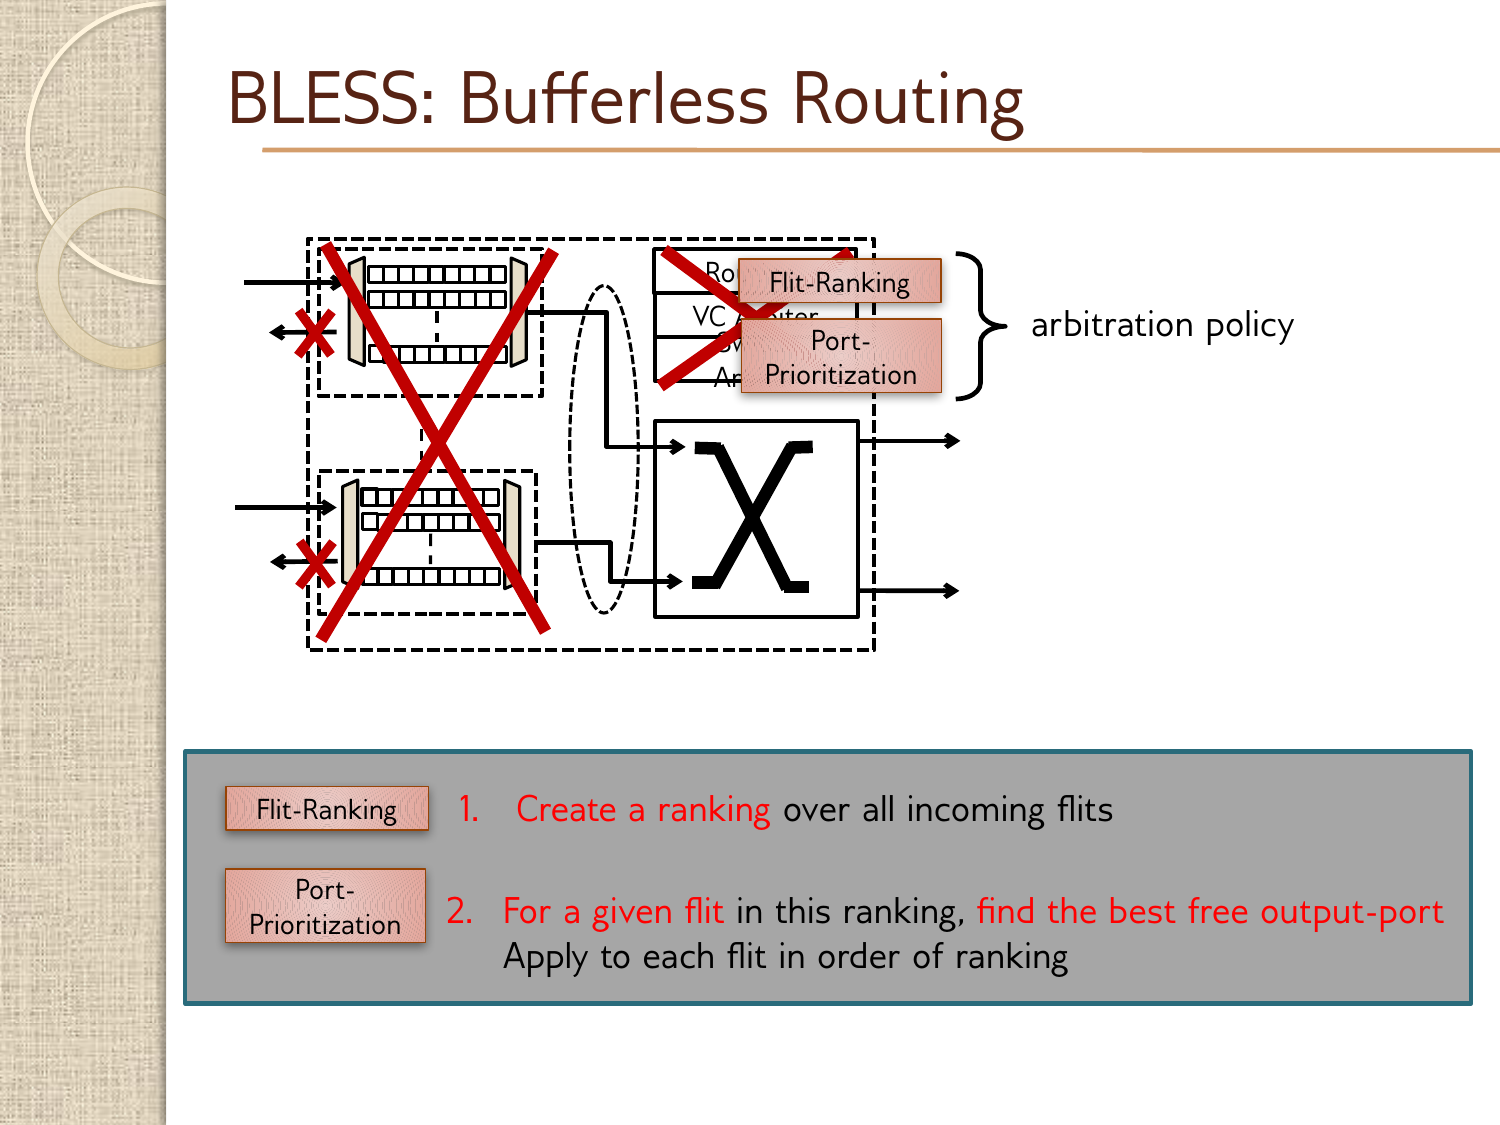

# BLESS: Bufferless Routing

Routing

Flit-Ranking

arbitration policy
VC Arbiter

Port-Prioritization

Switch Arbiter

Create a ranking over all incoming flits
Flit-Ranking
Port-Prioritization
For a given flit in this ranking, find the best free output-port
	Apply to each flit in order of ranking